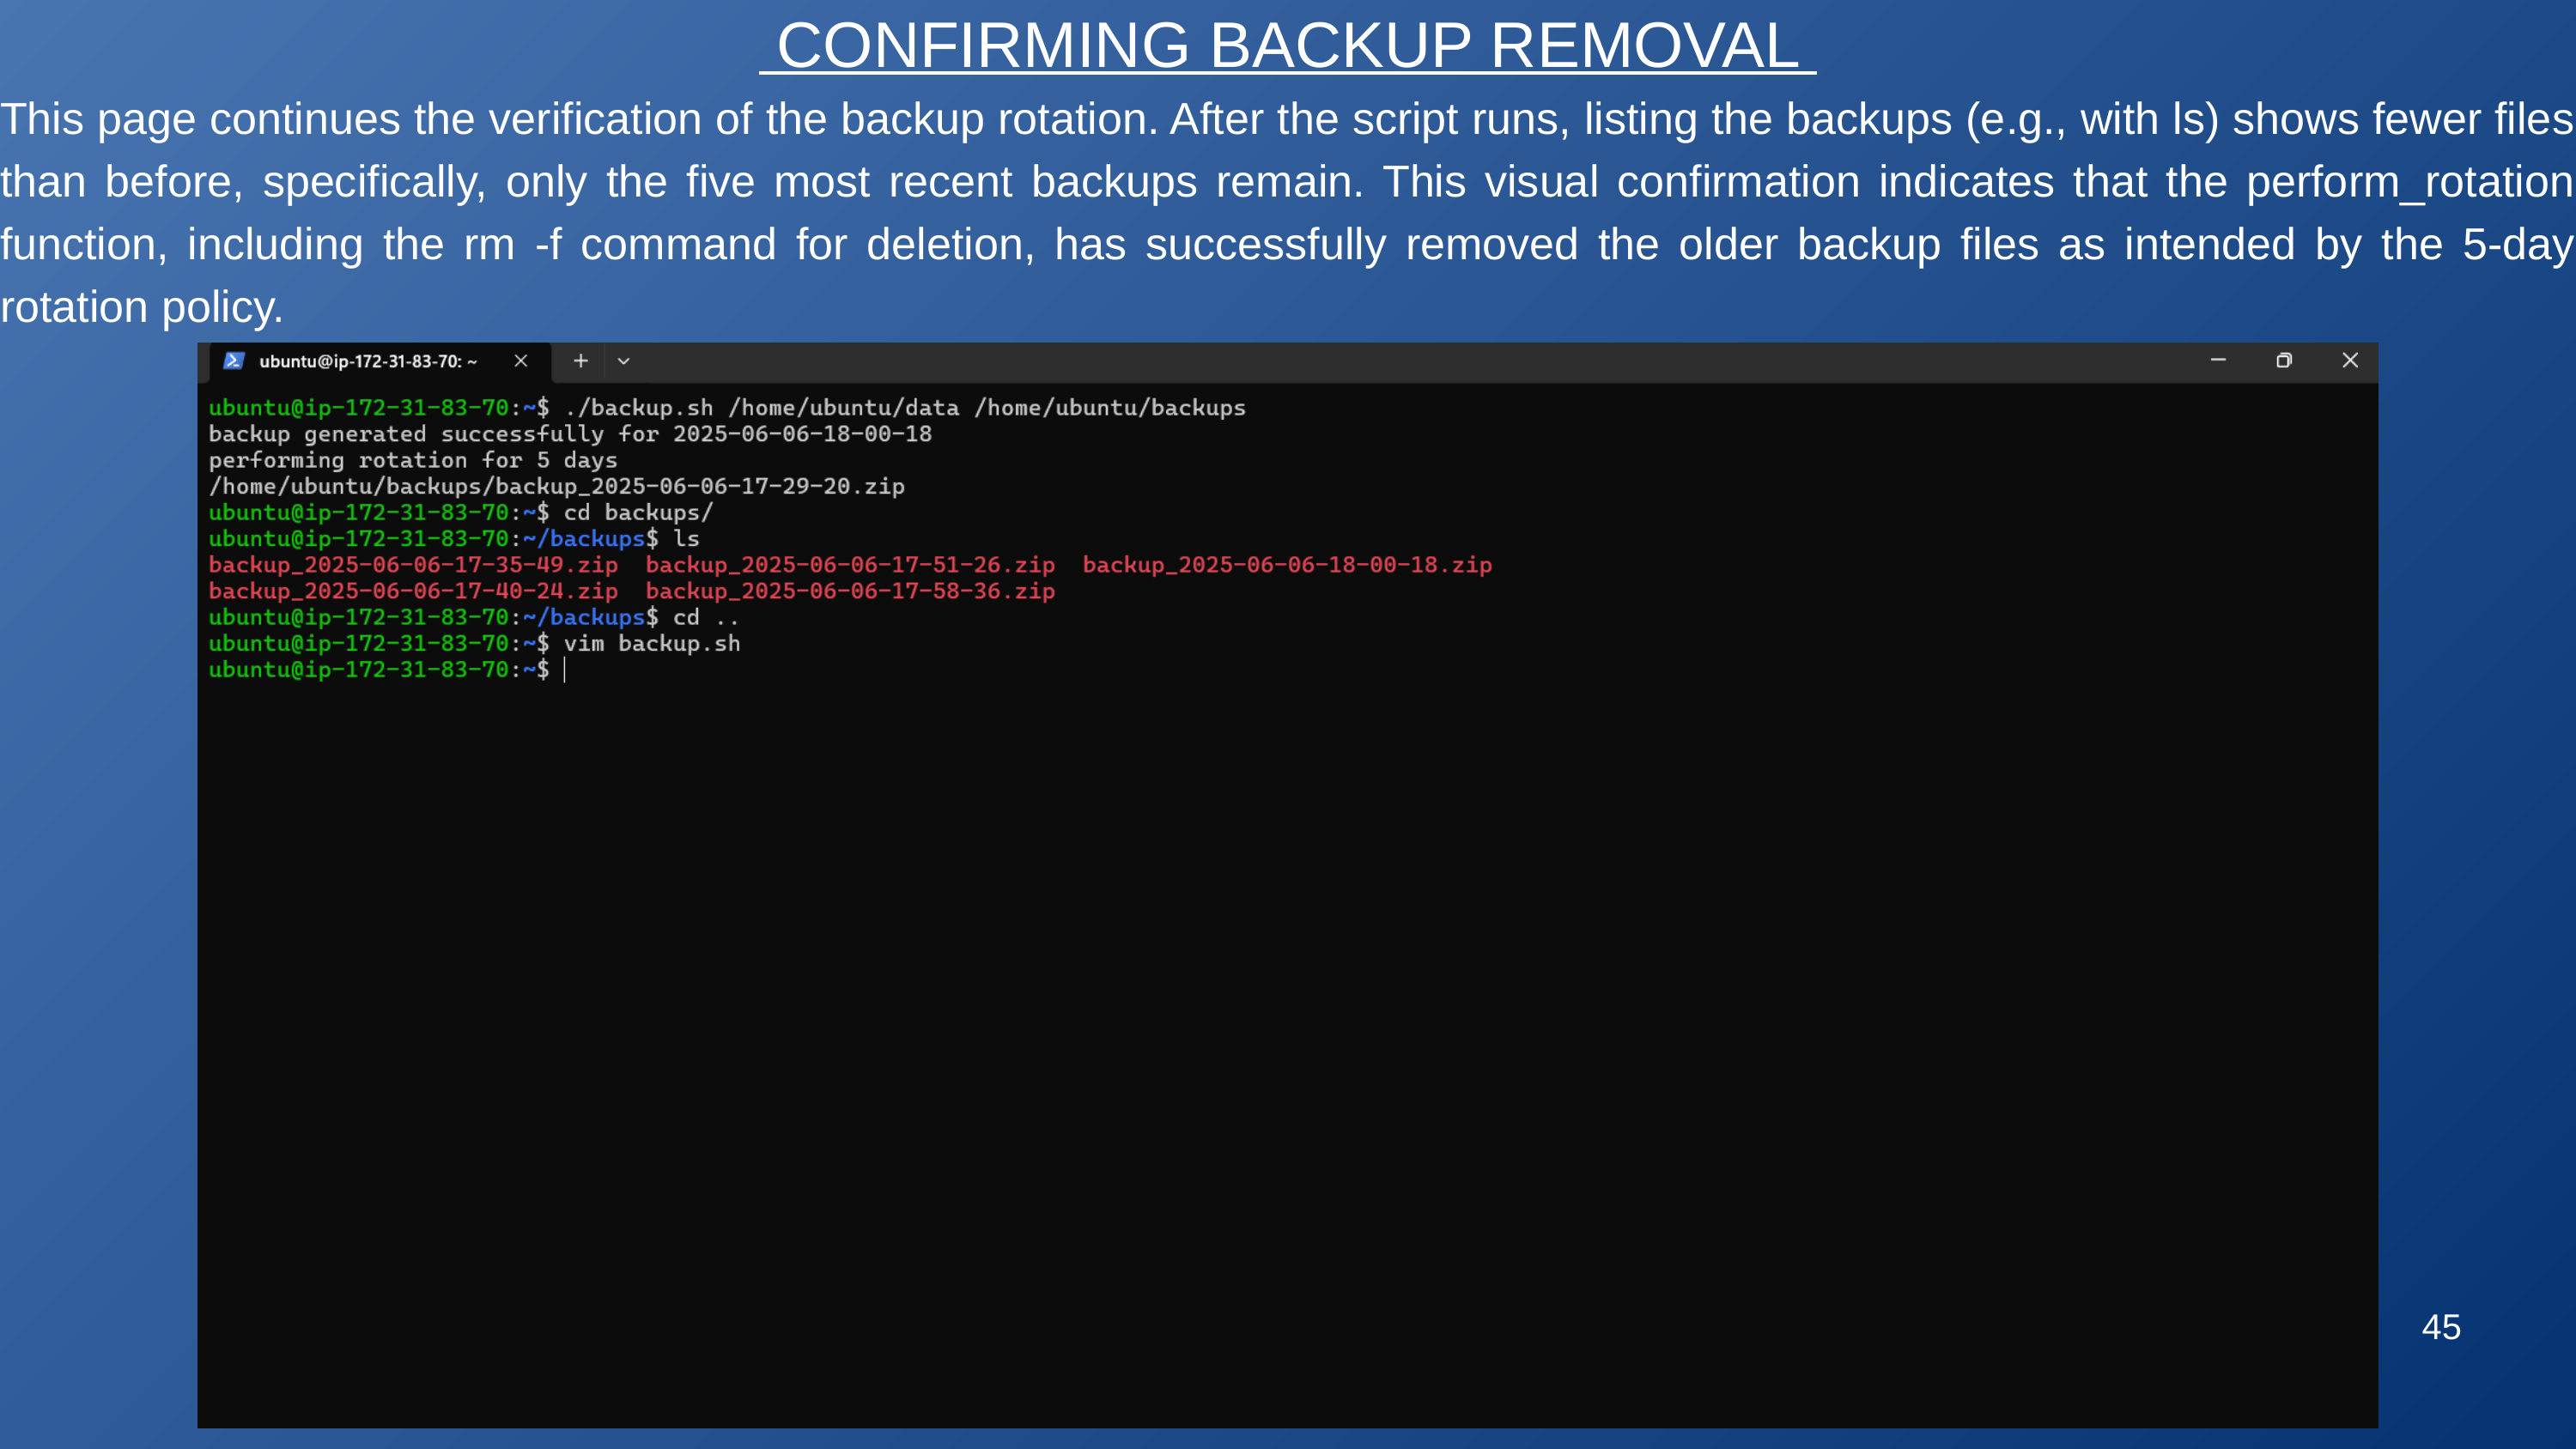

CONFIRMING BACKUP REMOVAL
This page continues the verification of the backup rotation. After the script runs, listing the backups (e.g., with ls) shows fewer files than before, specifically, only the five most recent backups remain. This visual confirmation indicates that the perform_rotation function, including the rm -f command for deletion, has successfully removed the older backup files as intended by the 5-day rotation policy.

45